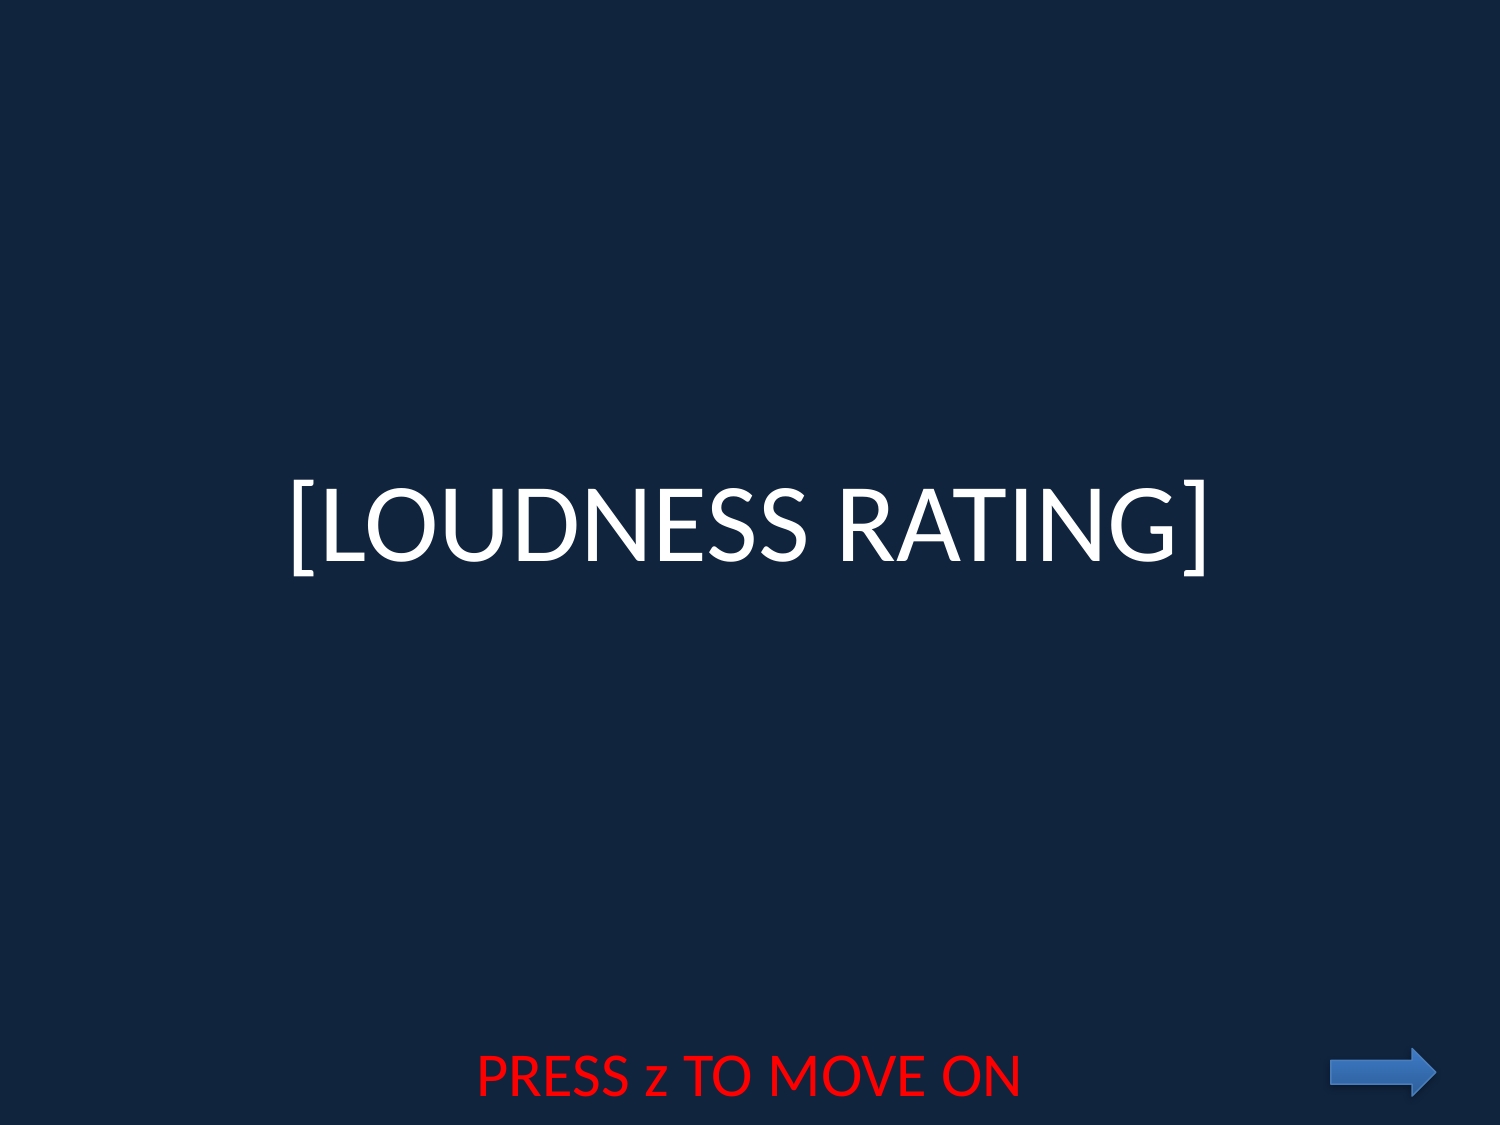

[LOUDNESS RATING]

PRESS z TO MOVE ON